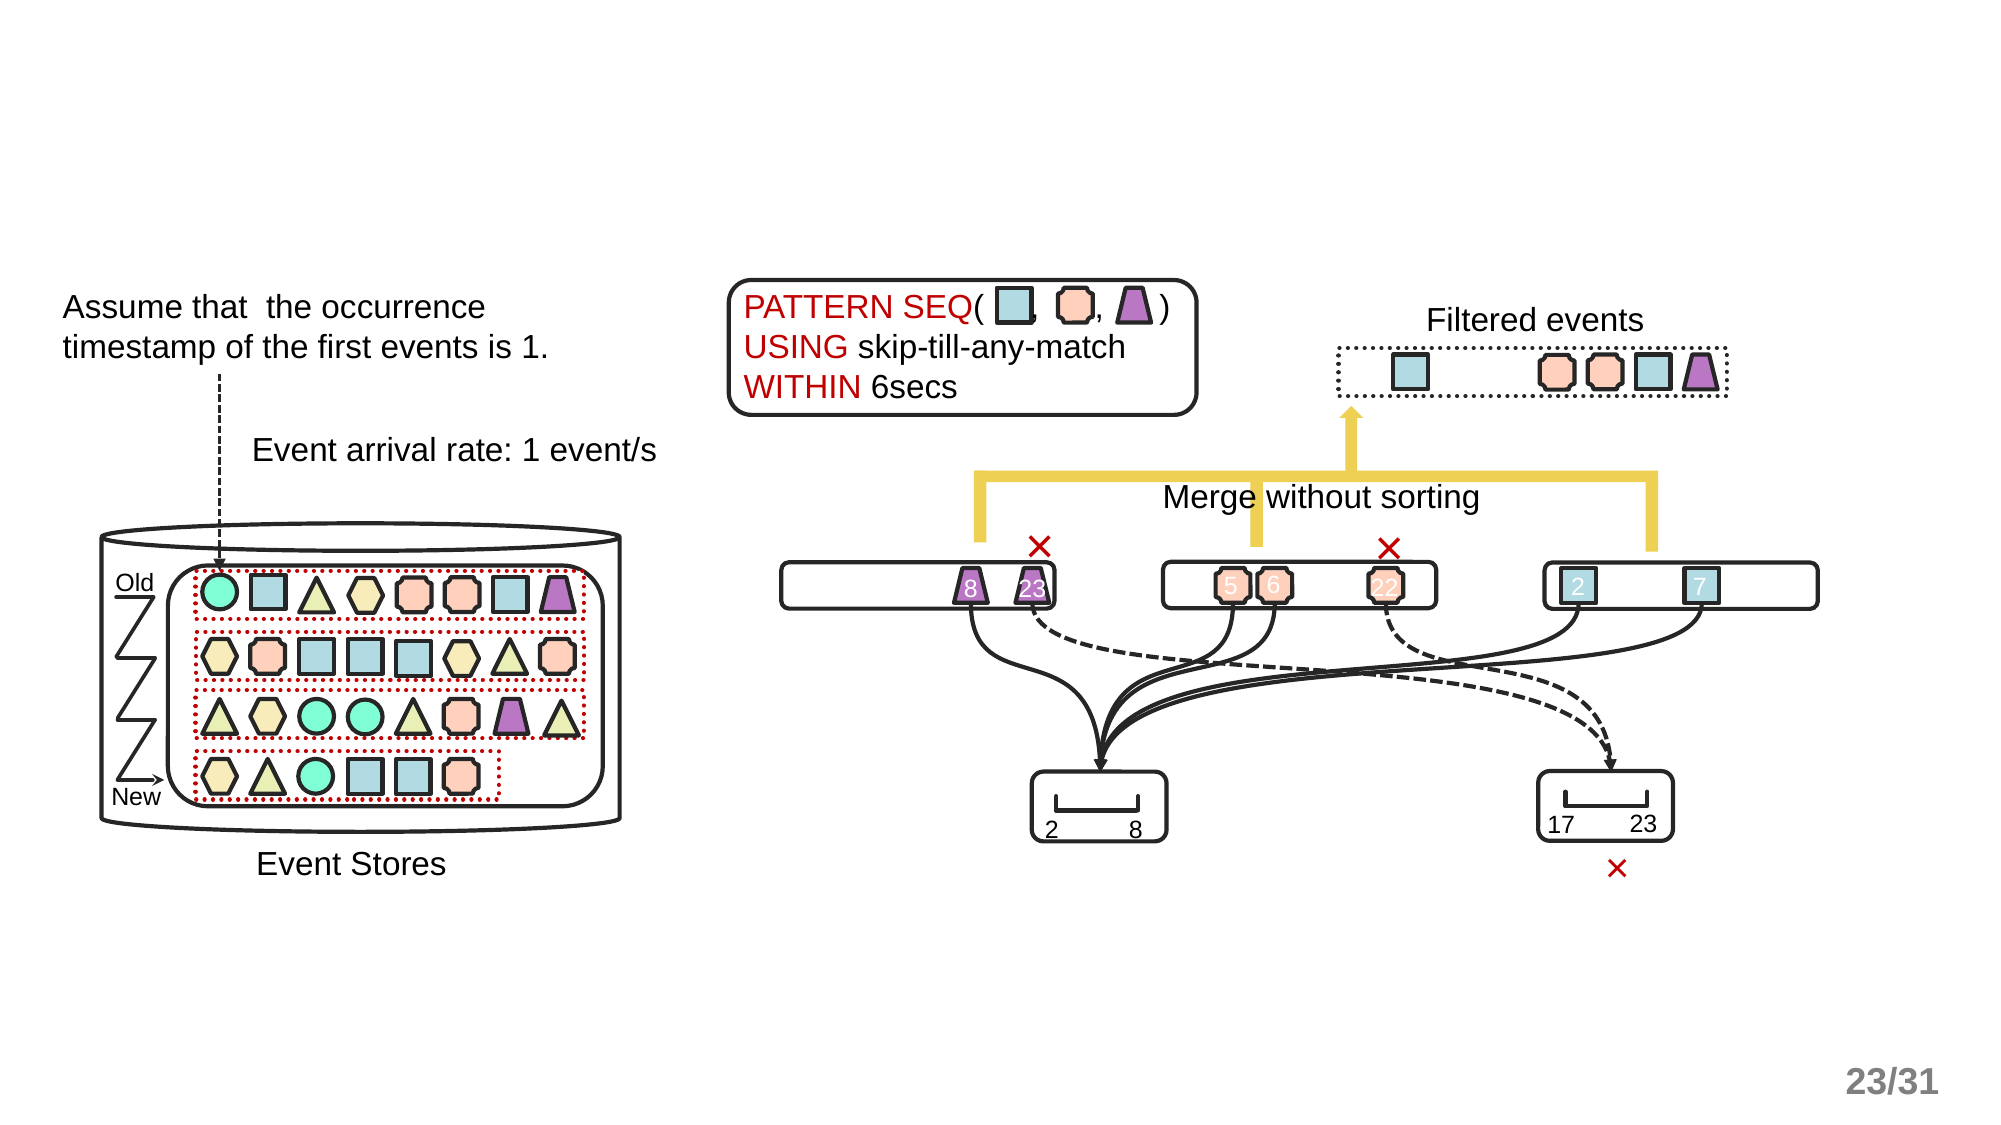

Assume that  the occurrence timestamp of the first events is 1.
PATTERN SEQ(     ,      ,      )
USING skip-till-any-match
WITHIN 6secs

Filtered events

Event arrival rate: 1 event/s
Merge without sorting

×
×

Old
6

5

2
7
22
23

8

New
23
17
8
2
×
Event Stores
23/31